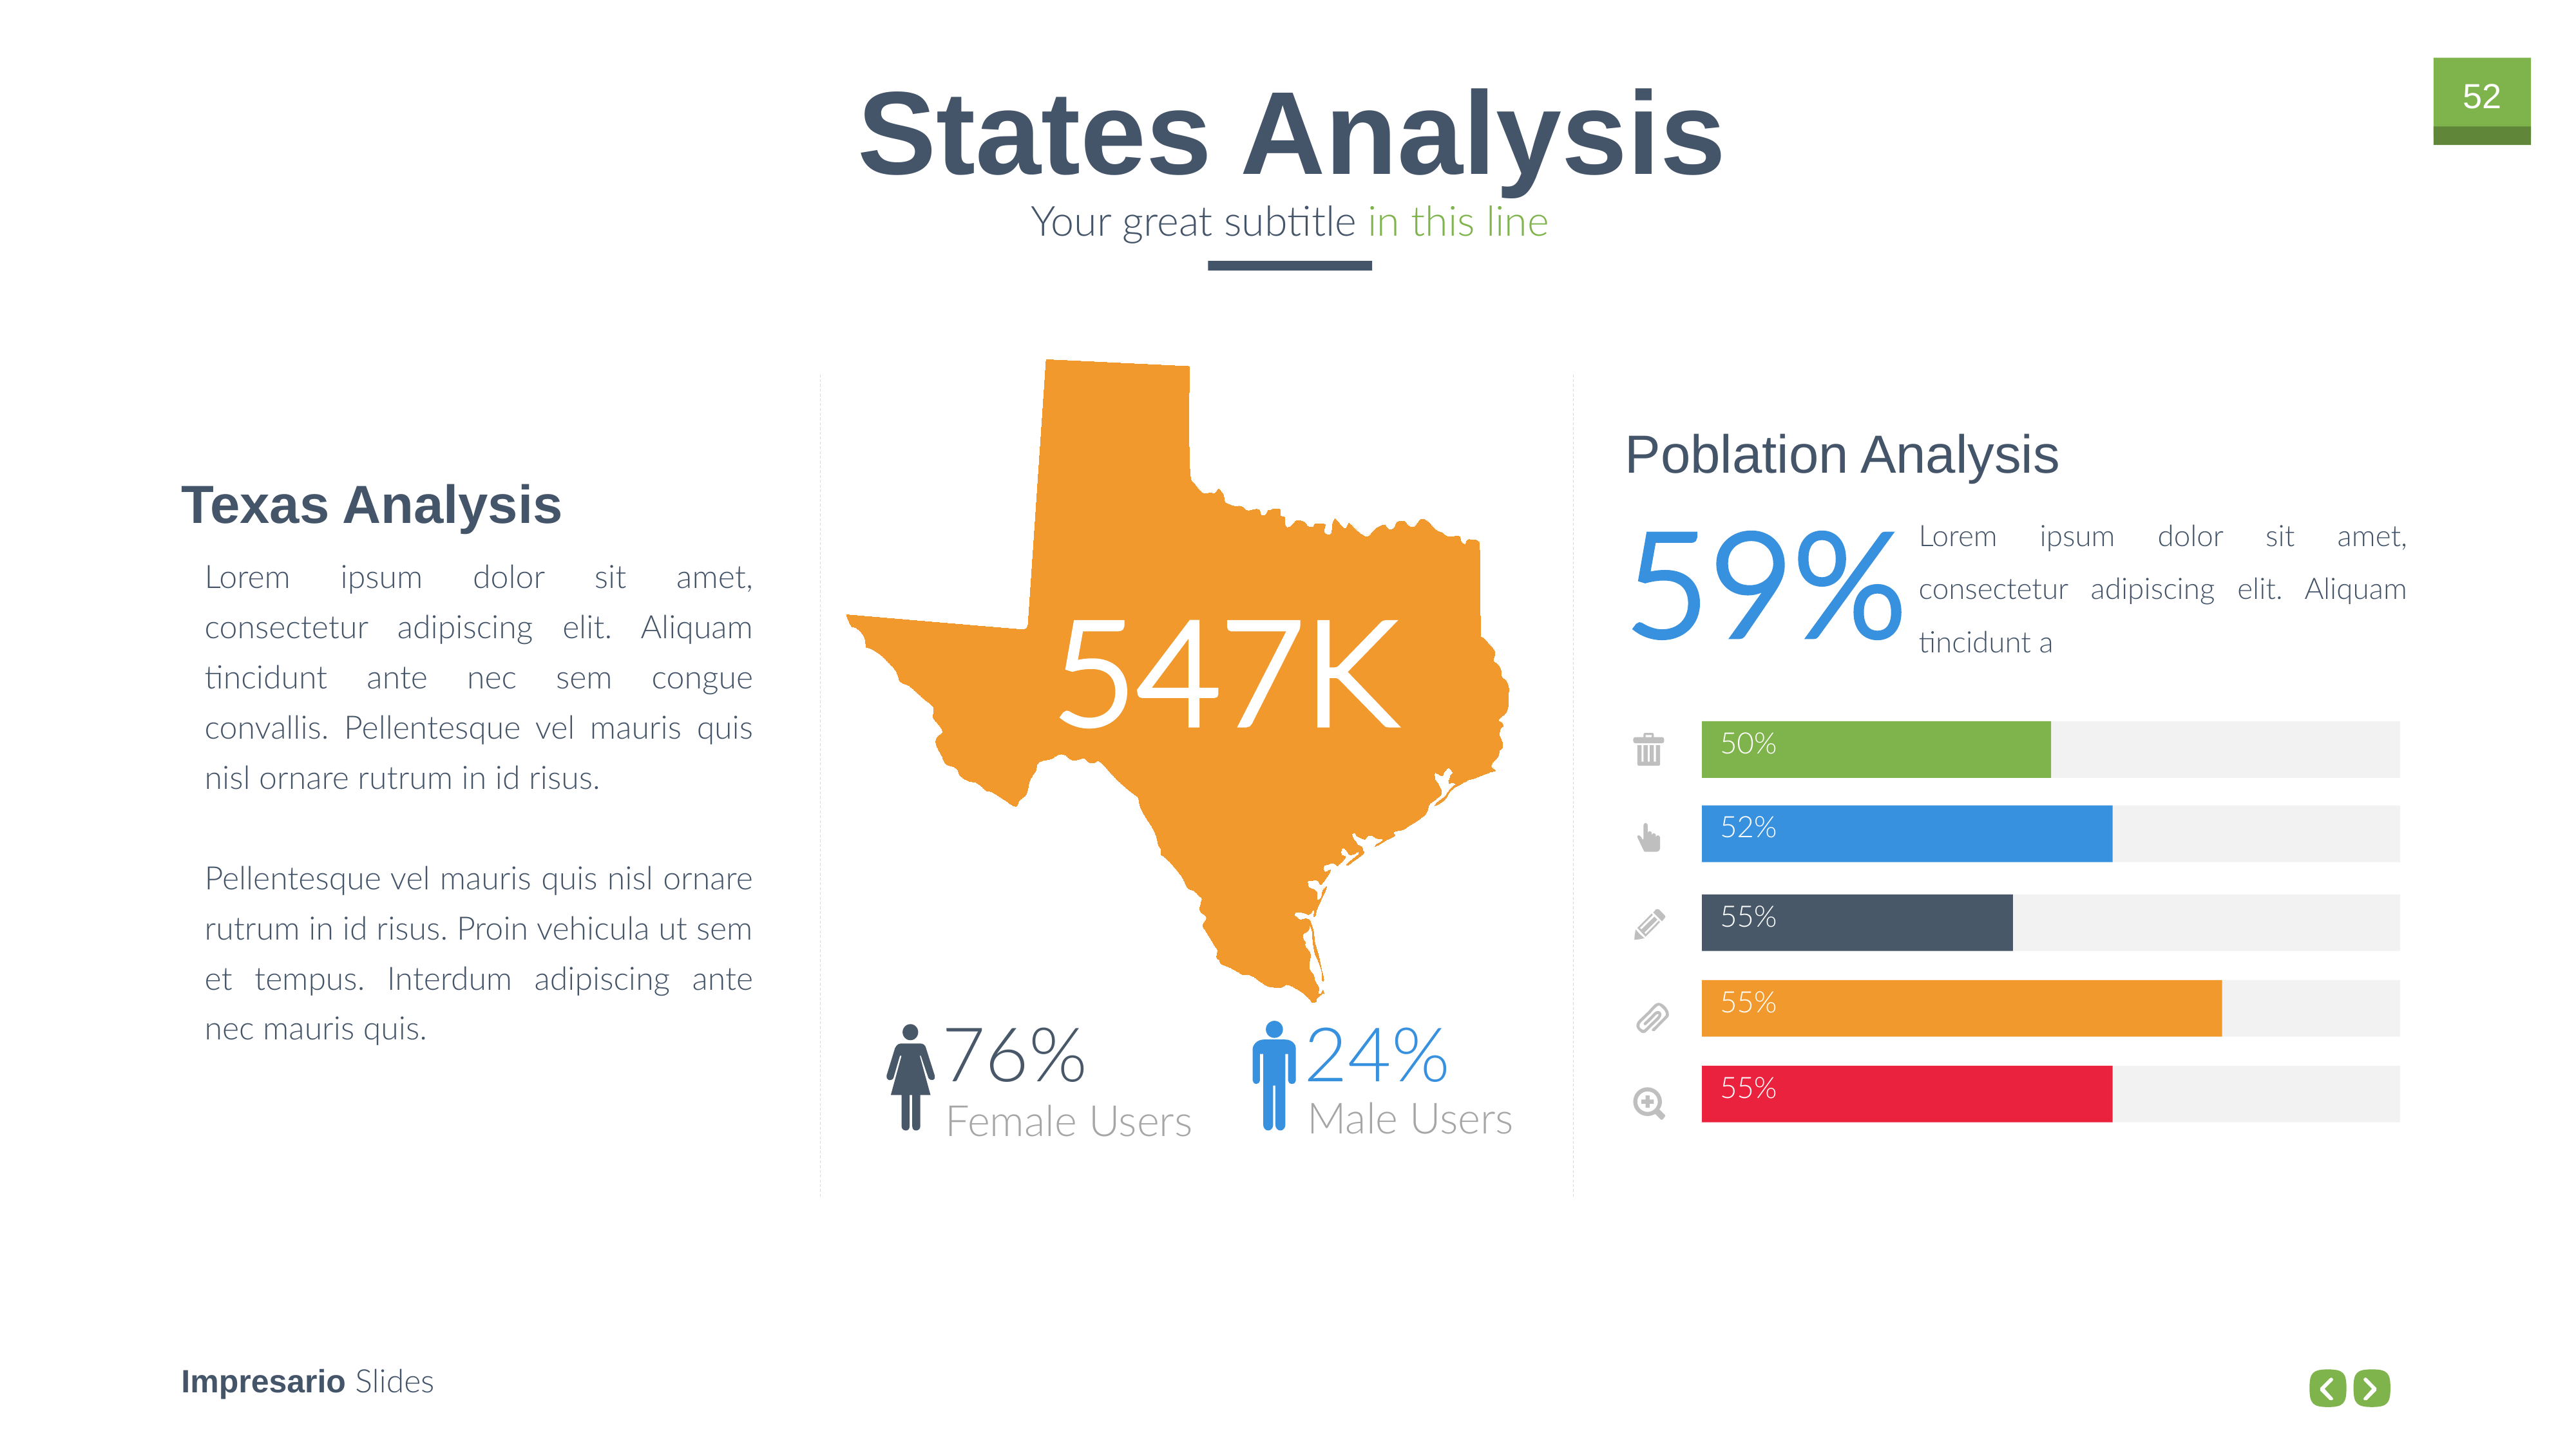

States Analysis
Your great subtitle in this line

547K
Poblation Analysis
59%
Lorem ipsum dolor sit amet, consectetur adipiscing elit. Aliquam tincidunt a
Texas Analysis
Lorem ipsum dolor sit amet, consectetur adipiscing elit. Aliquam tincidunt ante nec sem congue convallis. Pellentesque vel mauris quis nisl ornare rutrum in id risus.

Pellentesque vel mauris quis nisl ornare rutrum in id risus. Proin vehicula ut sem et tempus. Interdum adipiscing ante nec mauris quis.
50%

52%

55%

55%

24%

Male Users
76%

Female Users

55%